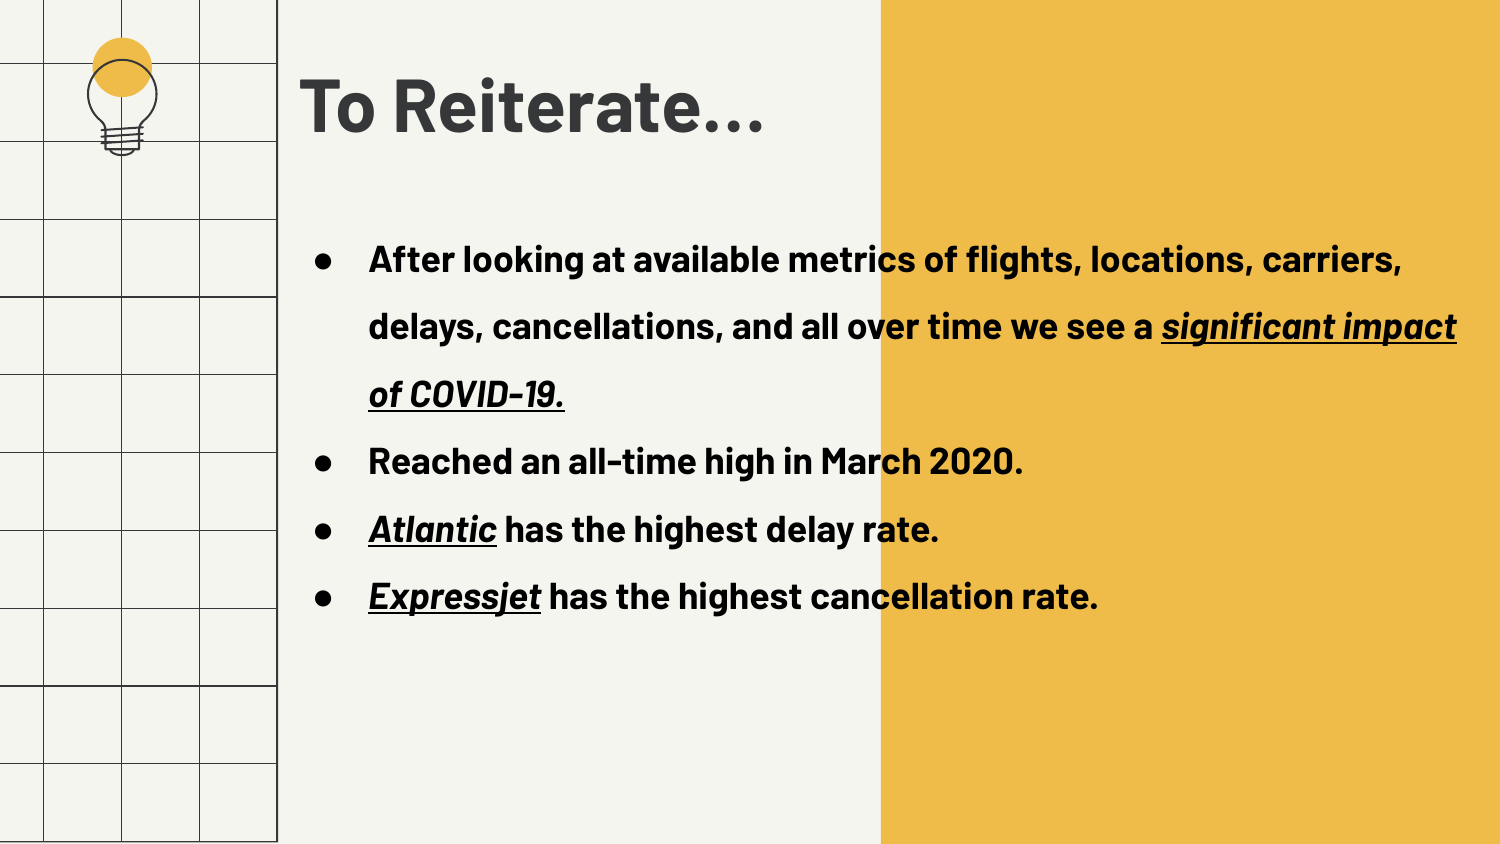

To Reiterate…

After looking at available metrics of flights, locations, carriers, delays, cancellations, and all over time we see a significant impact of COVID-19.
Reached an all-time high in March 2020.
Atlantic has the highest delay rate.
Expressjet has the highest cancellation rate.